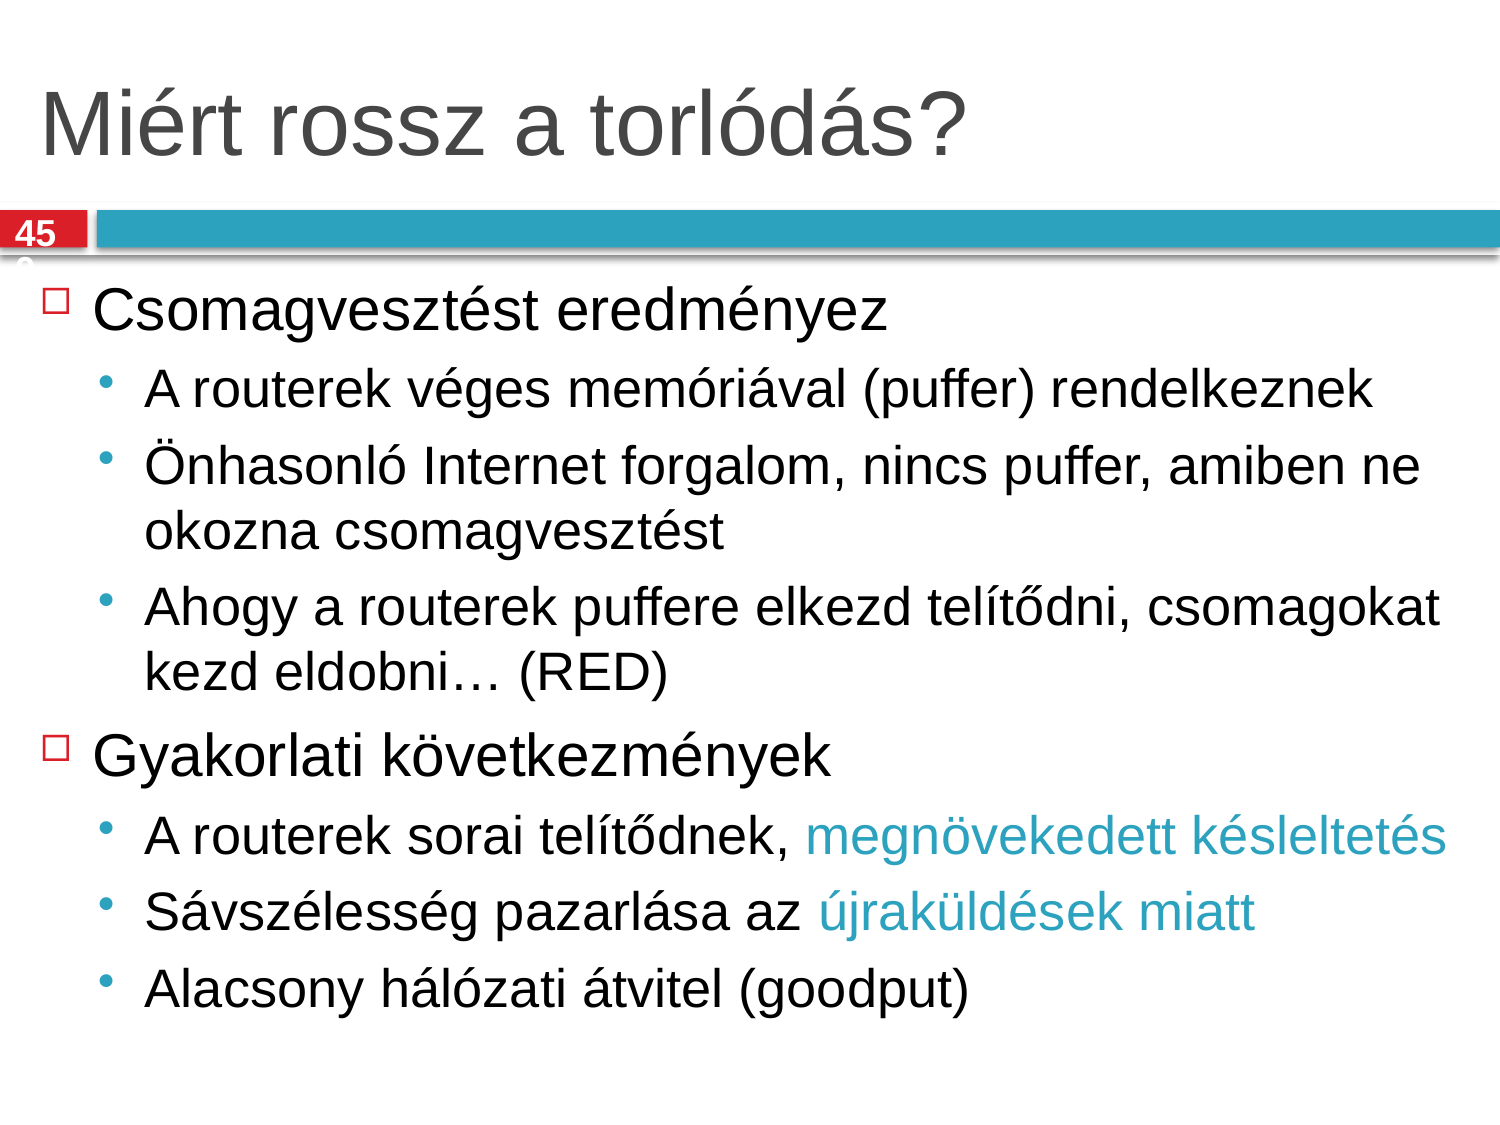

# Miért rossz a torlódás?
450
Csomagvesztést eredményez
A routerek véges memóriával (puffer) rendelkeznek
Önhasonló Internet forgalom, nincs puffer, amiben ne okozna csomagvesztést
Ahogy a routerek puffere elkezd telítődni, csomagokat kezd eldobni… (RED)
Gyakorlati következmények
A routerek sorai telítődnek, megnövekedett késleltetés
Sávszélesség pazarlása az újraküldések miatt
Alacsony hálózati átvitel (goodput)